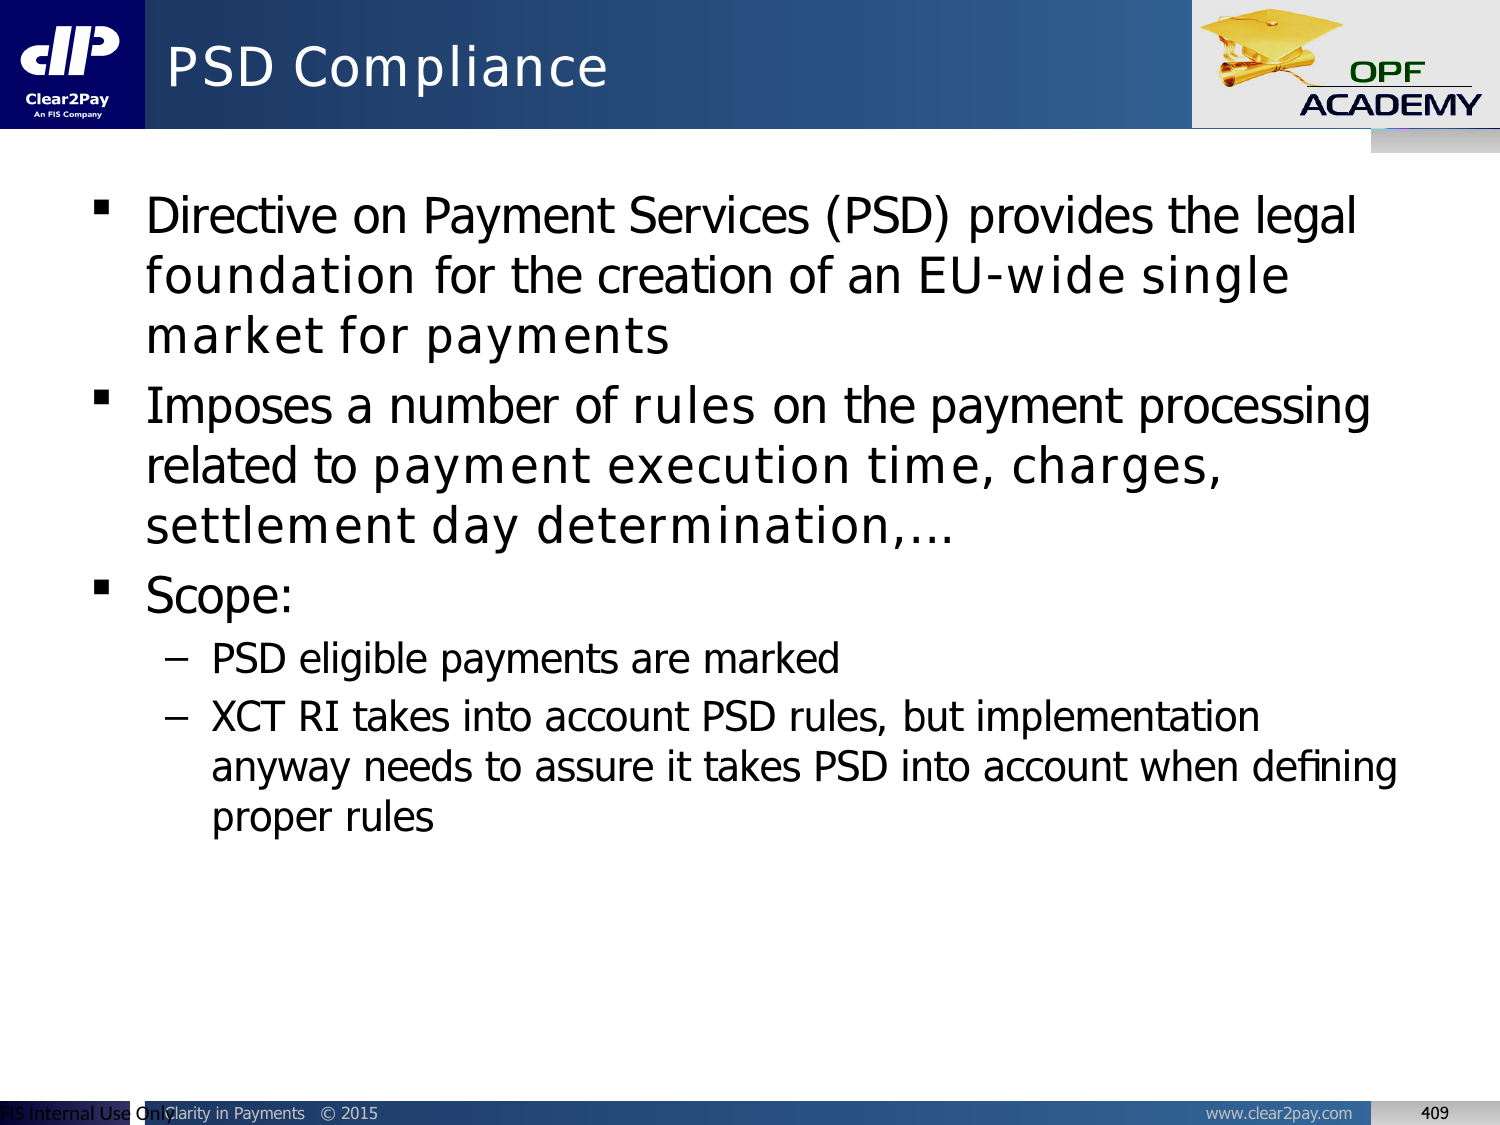

# PSD Compliance
Directive on Payment Services (PSD) provides the legal foundation for the creation of an EU-wide single market for payments
Imposes a number of rules on the payment processing related to payment execution time, charges, settlement day determination,...
Scope:
PSD eligible payments are marked
XCT RI takes into account PSD rules, but implementation anyway needs to assure it takes PSD into account when defining proper rules